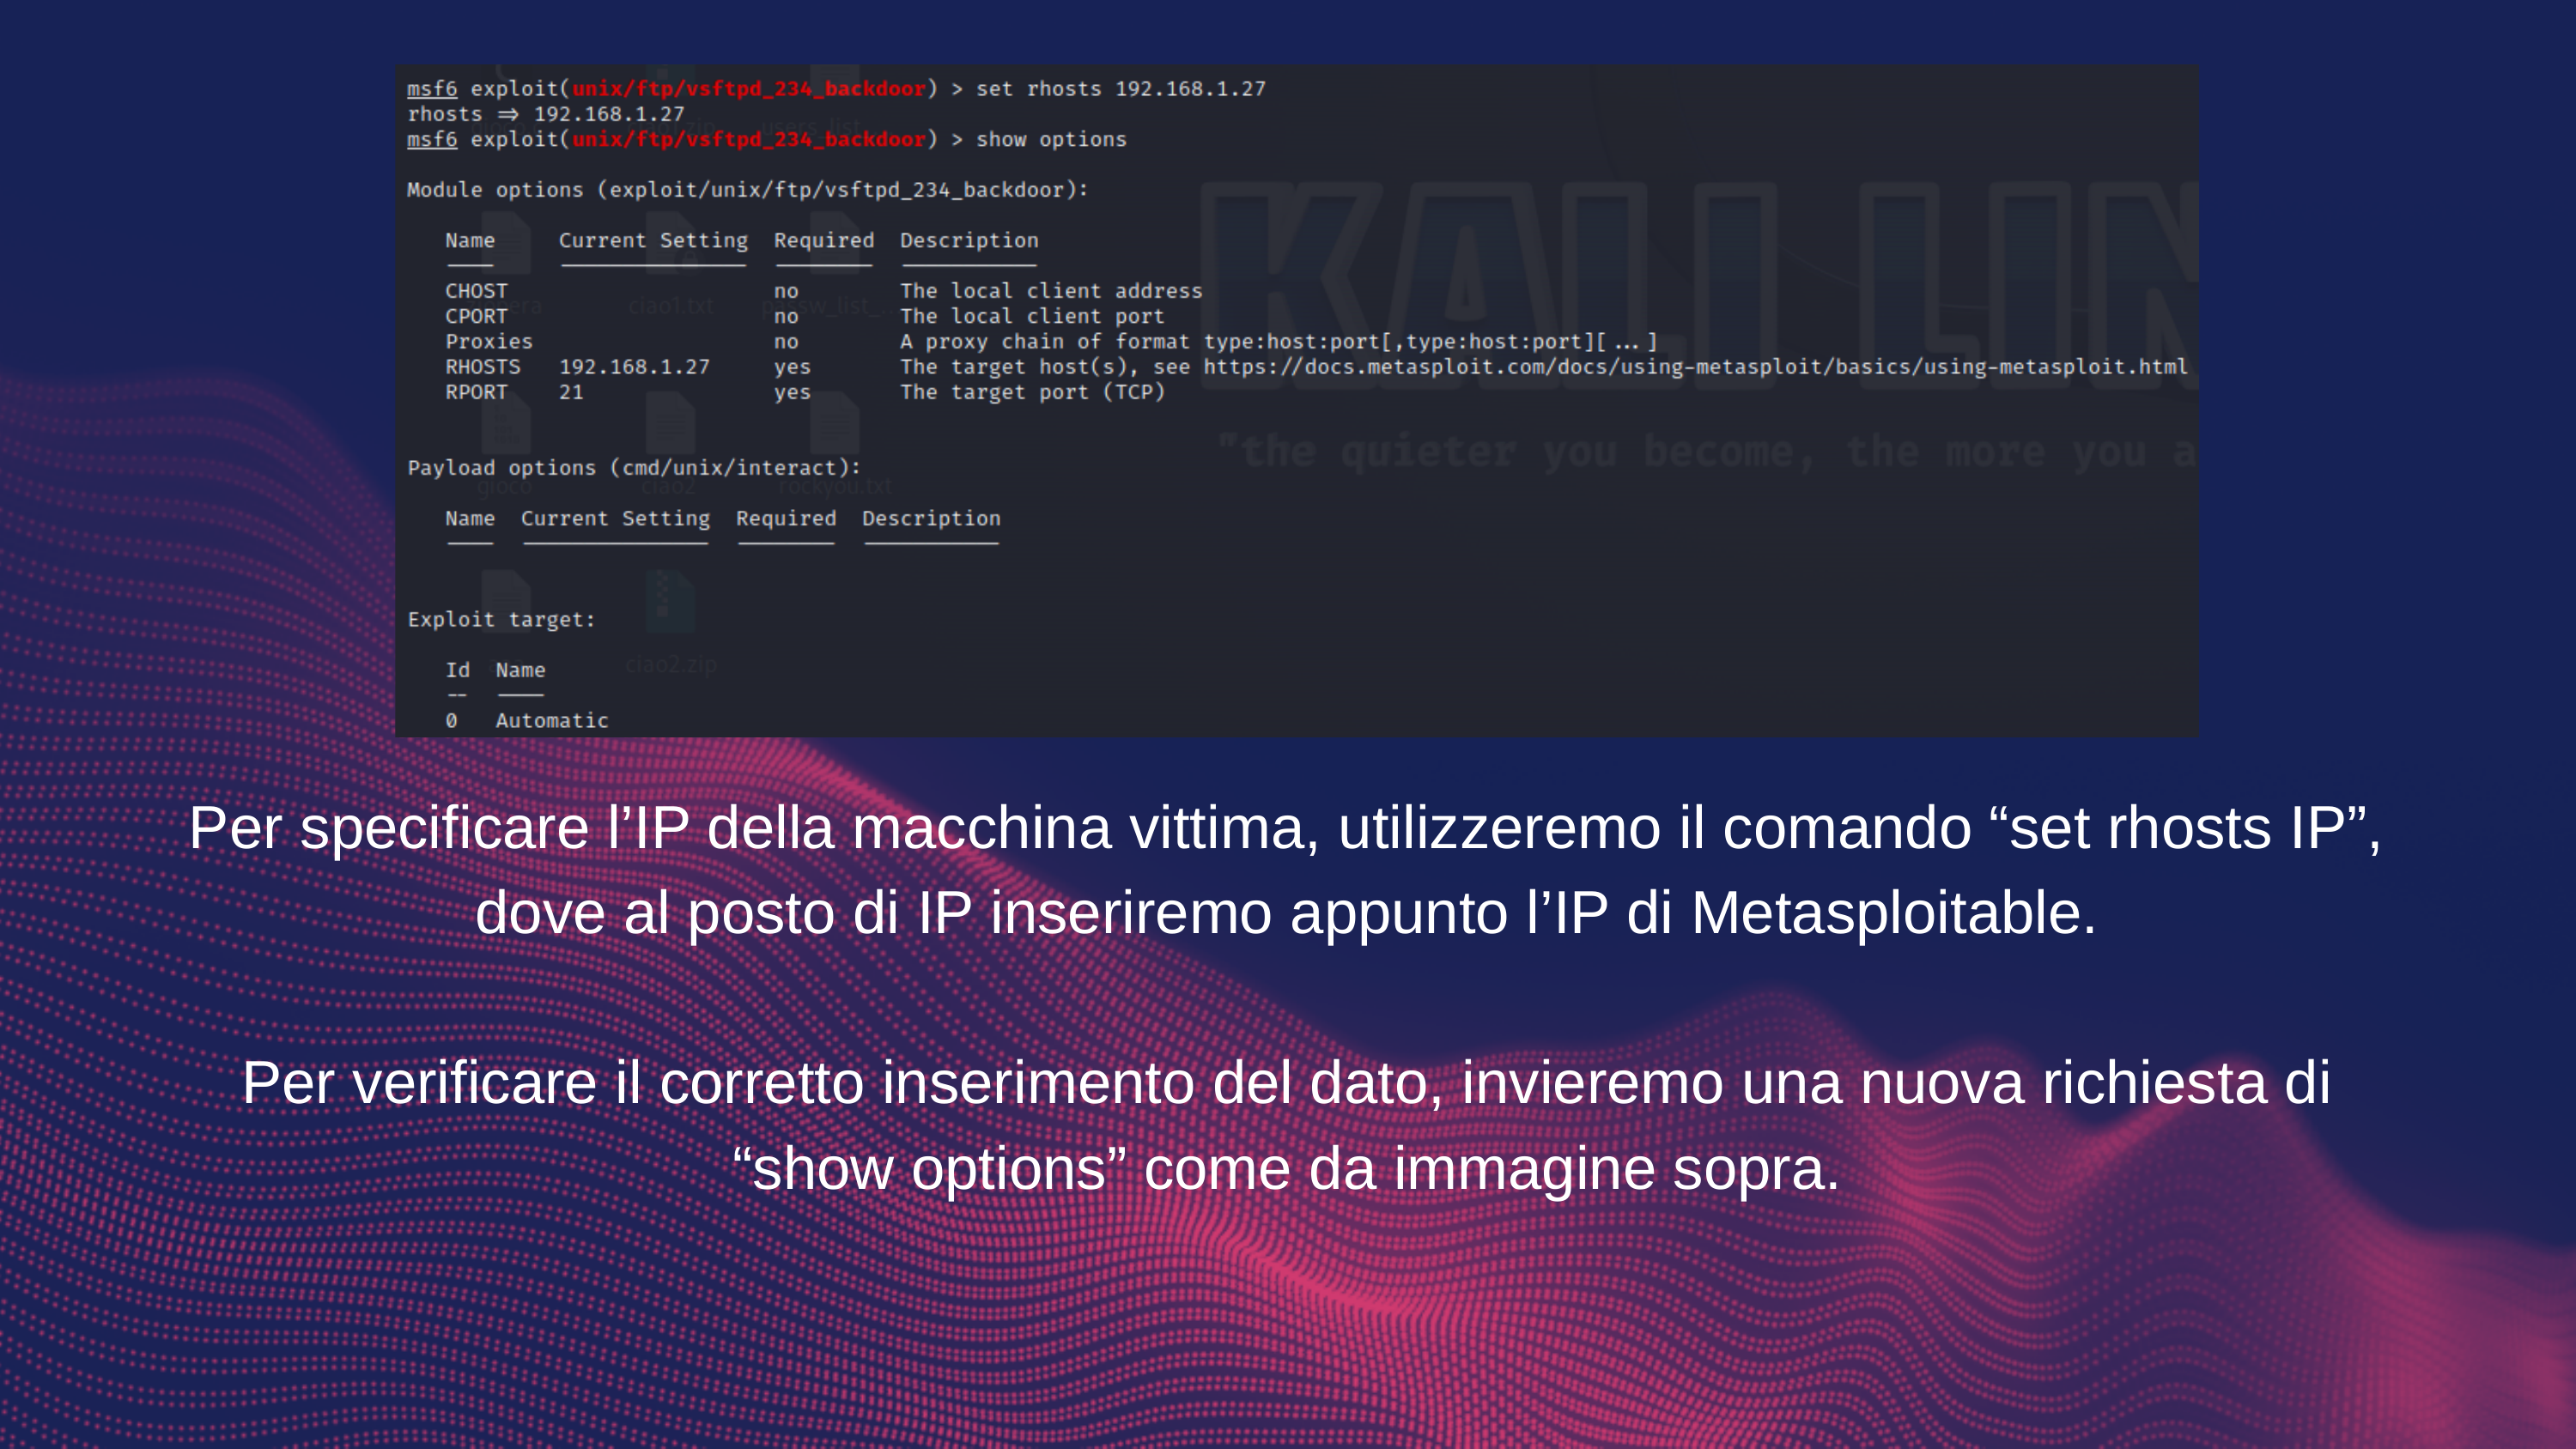

Per specificare l’IP della macchina vittima, utilizzeremo il comando “set rhosts IP”, dove al posto di IP inseriremo appunto l’IP di Metasploitable.

Per verificare il corretto inserimento del dato, invieremo una nuova richiesta di “show options” come da immagine sopra.